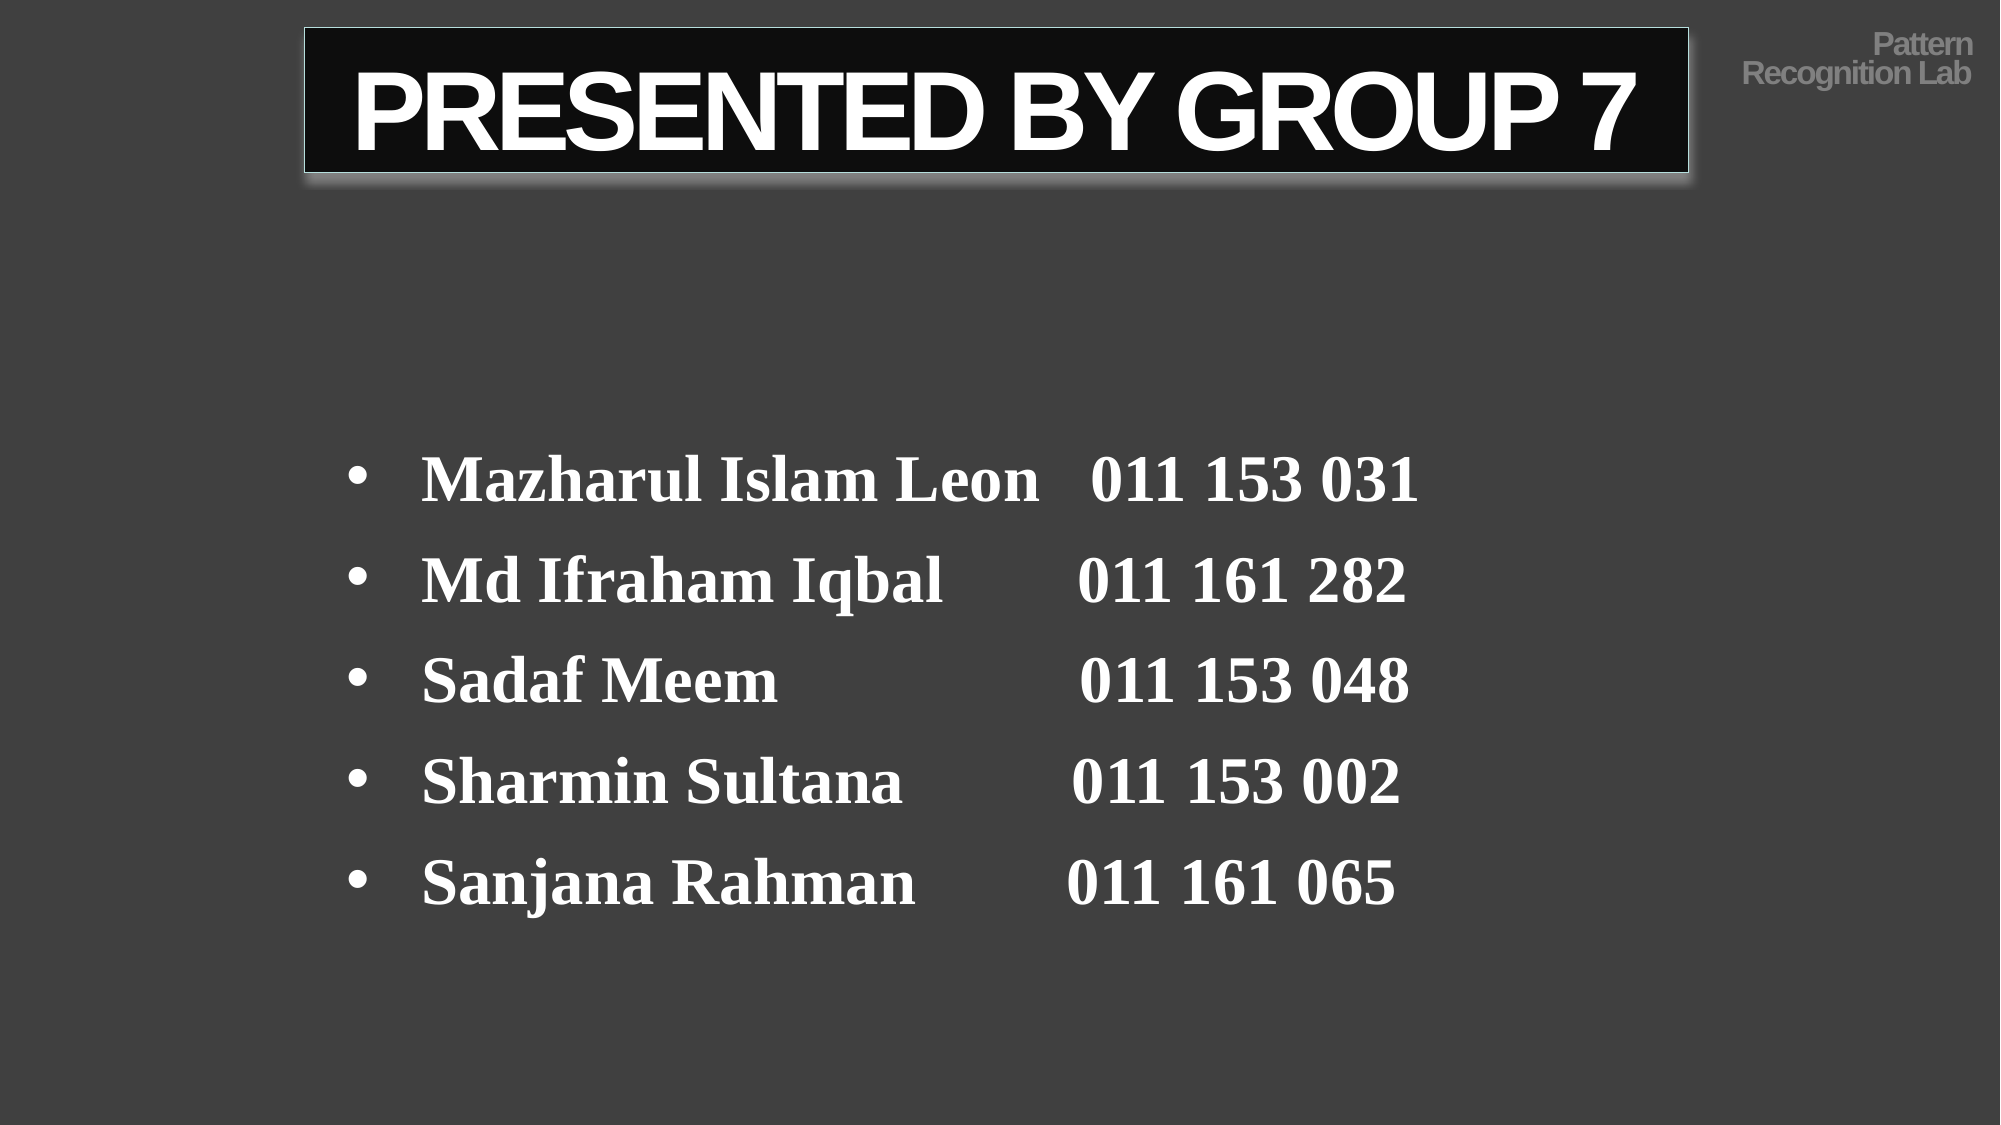

# Presented By Group 7
Pattern Recognition Lab
Mazharul Islam Leon   011 153 031
Md Ifraham Iqbal        011 161 282
Sadaf Meem                  011 153 048
Sharmin Sultana          011 153 002
Sanjana Rahman         011 161 065
2